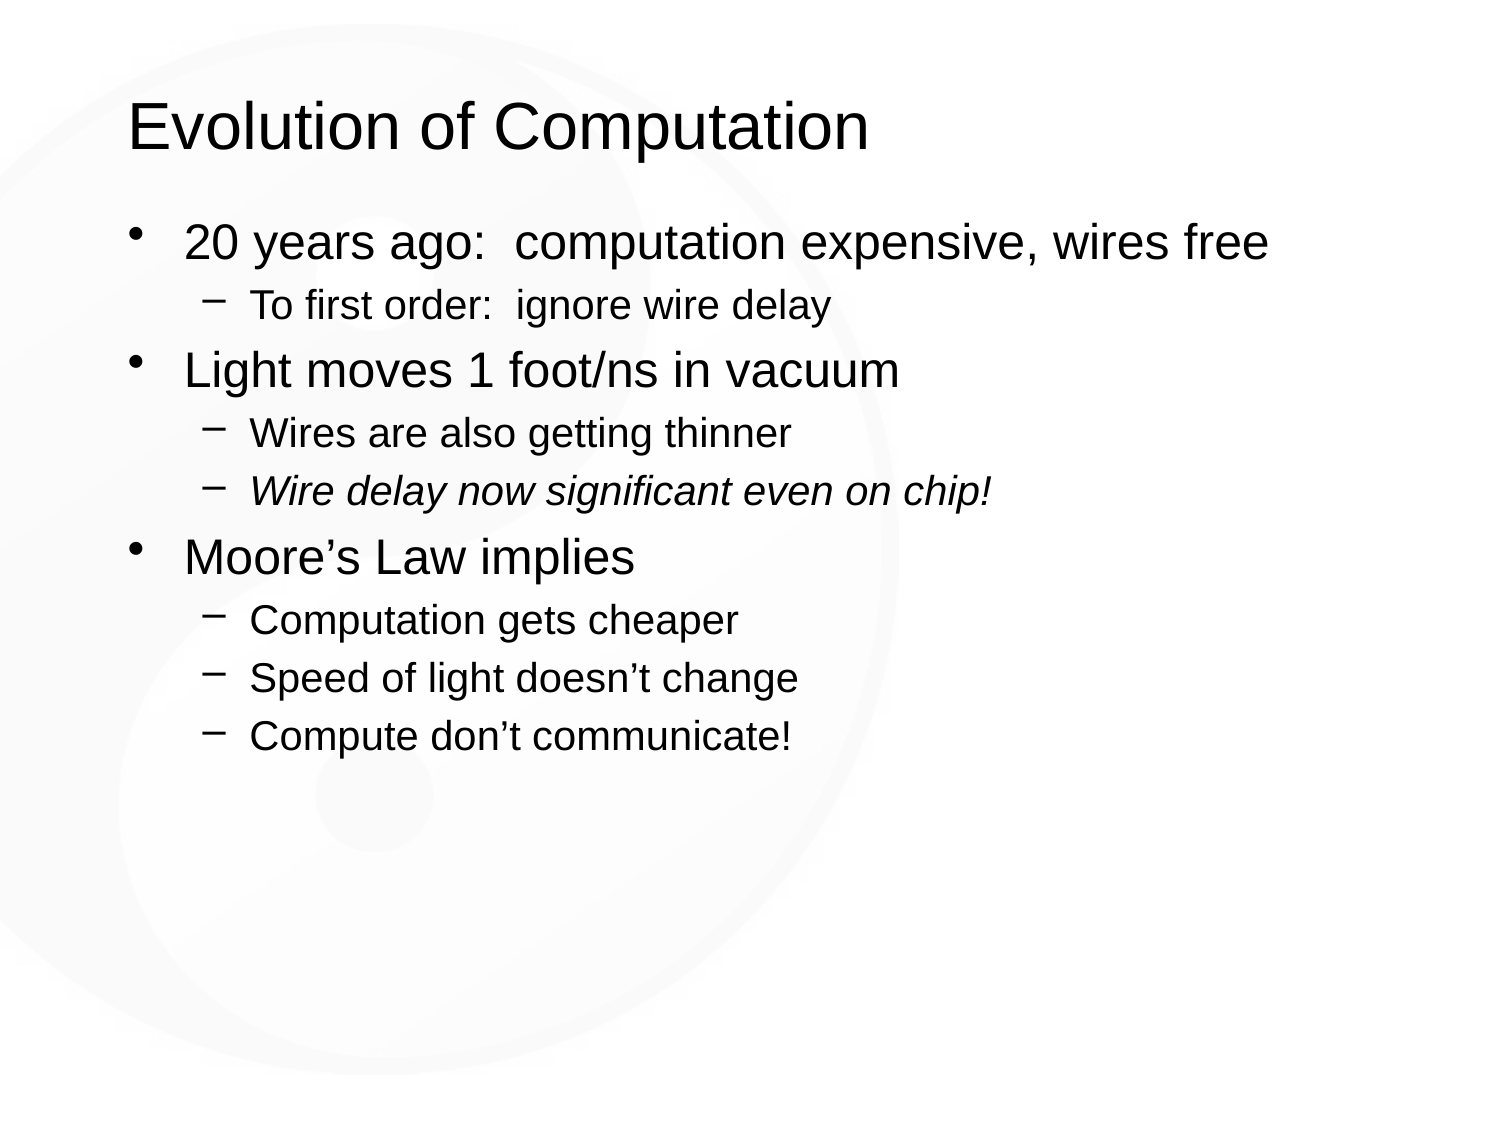

# Evolution of Computation
20 years ago:  computation expensive, wires free
To first order:  ignore wire delay
Light moves 1 foot/ns in vacuum
Wires are also getting thinner
Wire delay now significant even on chip!
Moore’s Law implies
Computation gets cheaper
Speed of light doesn’t change
Compute don’t communicate!